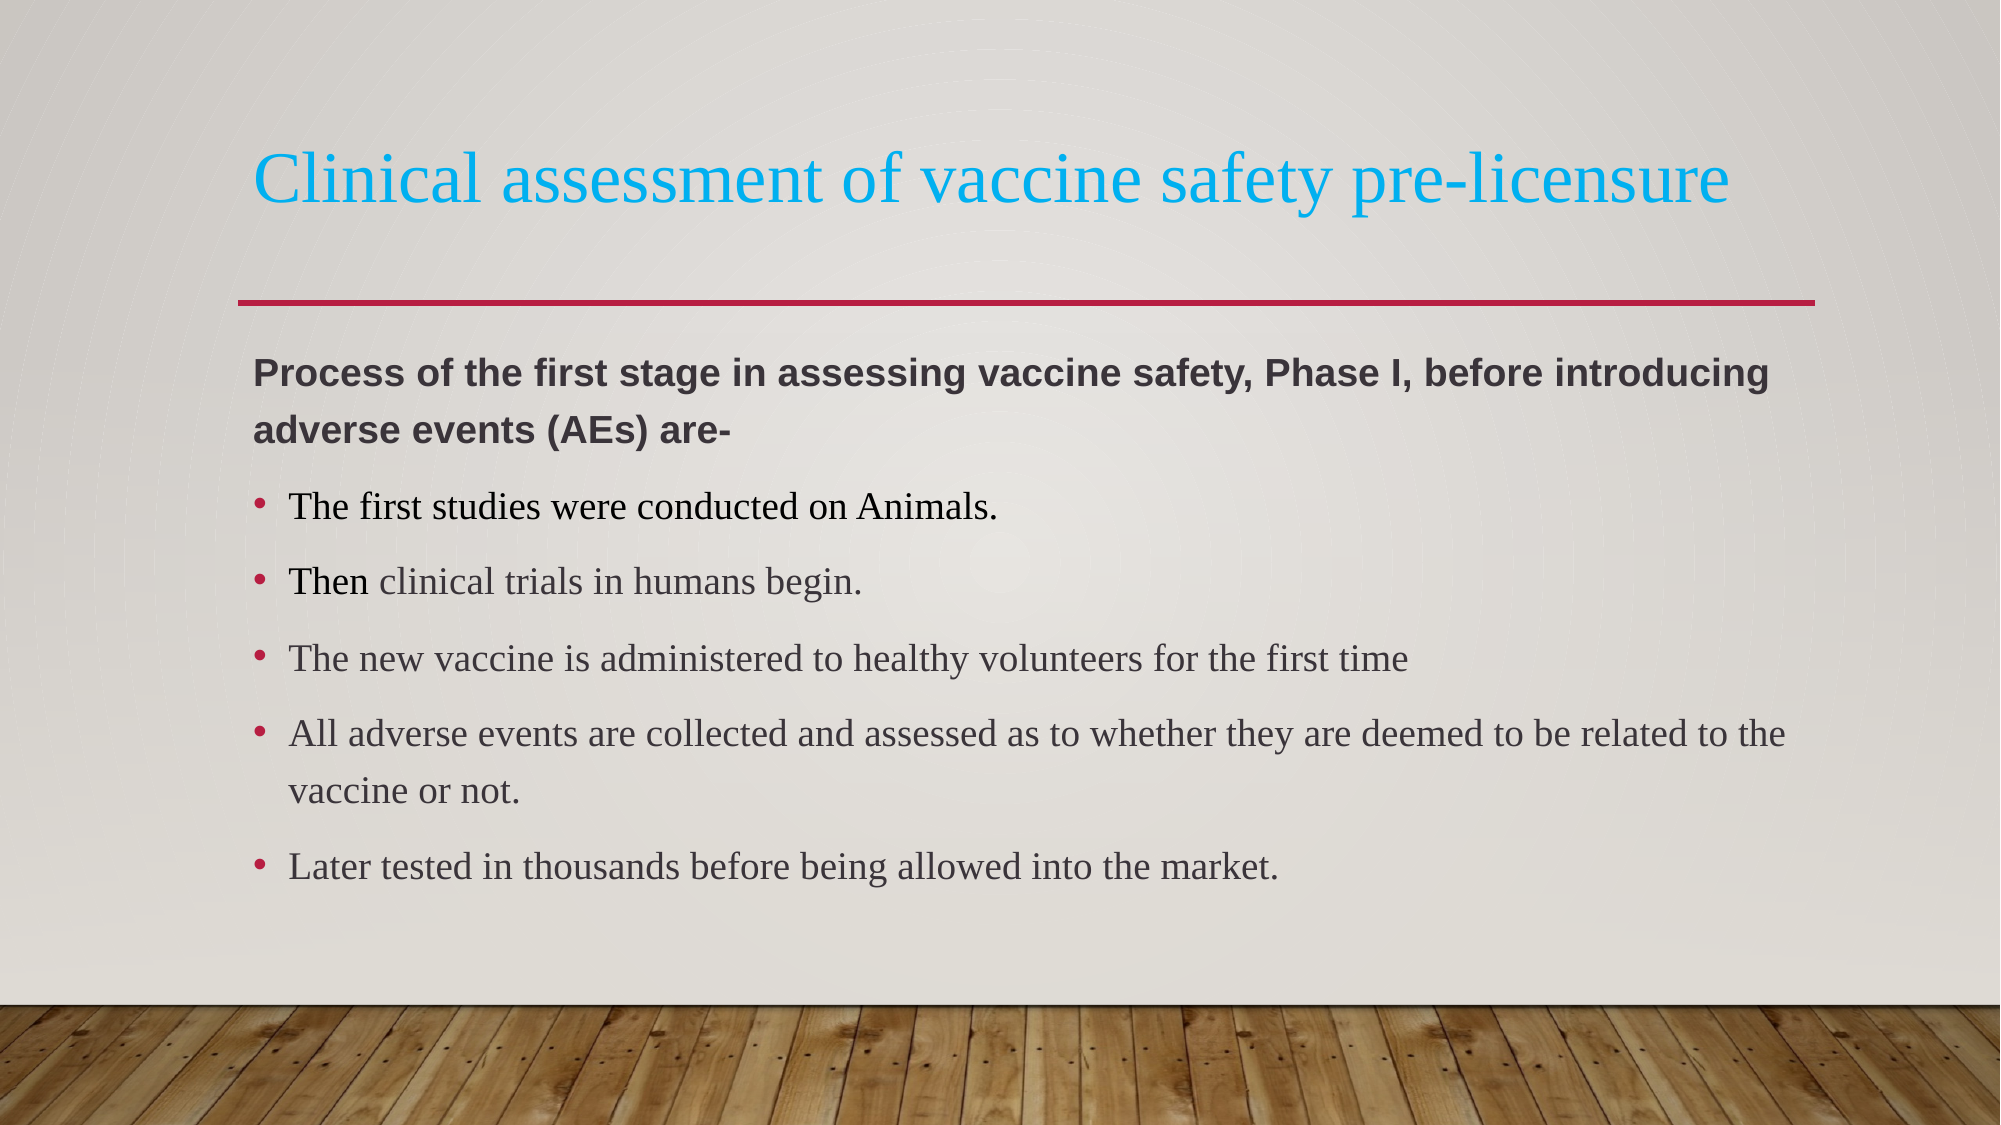

# Clinical assessment of vaccine safety pre-licensure
Process of the first stage in assessing vaccine safety, Phase I, before introducing adverse events (AEs) are-
The first studies were conducted on Animals.
Then clinical trials in humans begin.
The new vaccine is administered to healthy volunteers for the first time
All adverse events are collected and assessed as to whether they are deemed to be related to the vaccine or not.
Later tested in thousands before being allowed into the market.